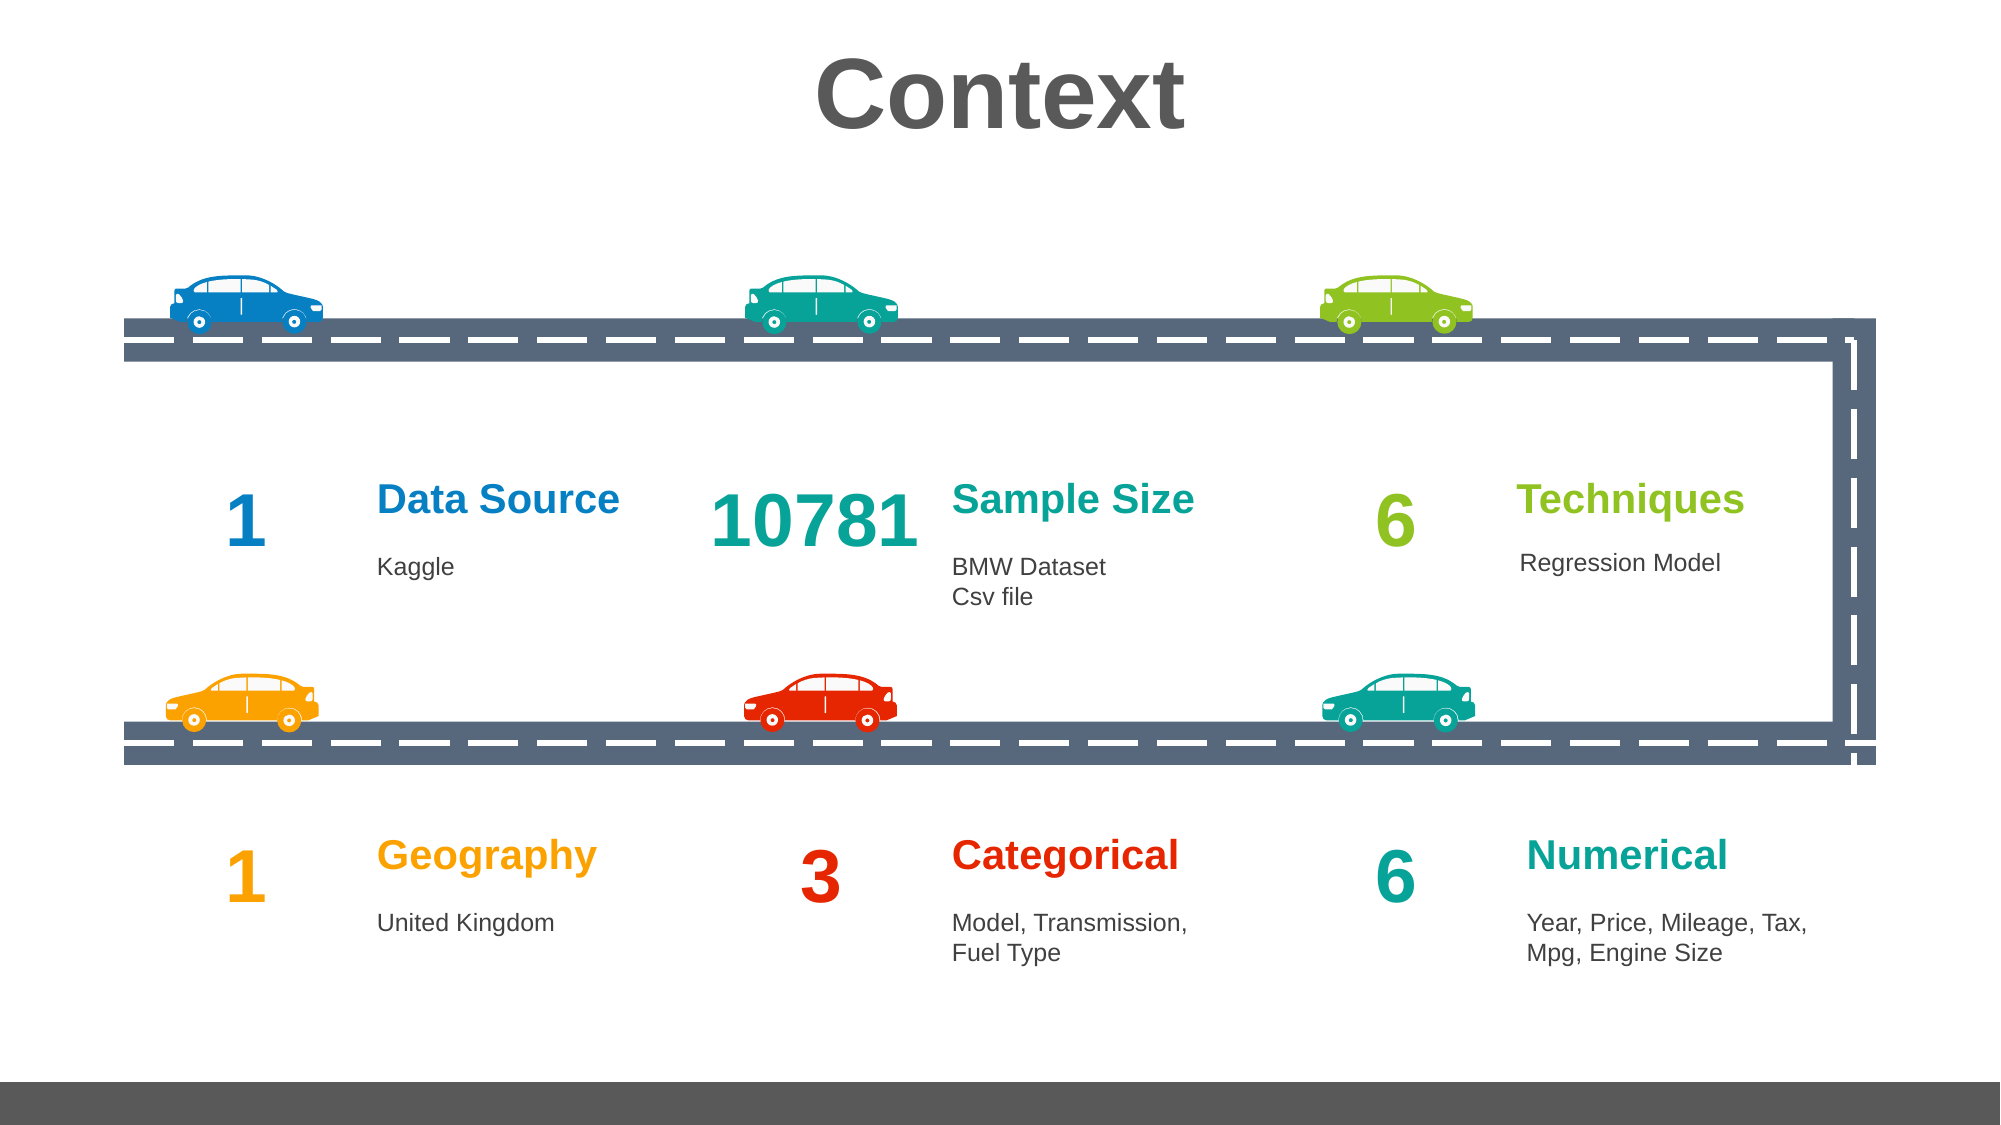

# Context

Techniques
6
Regression Model
1
Data Source
Kaggle
10781
Sample Size
BMW Dataset
Csv file

1
Geography
United Kingdom
3
Categorical
Model, Transmission, Fuel Type
6
Numerical
Year, Price, Mileage, Tax, Mpg, Engine Size